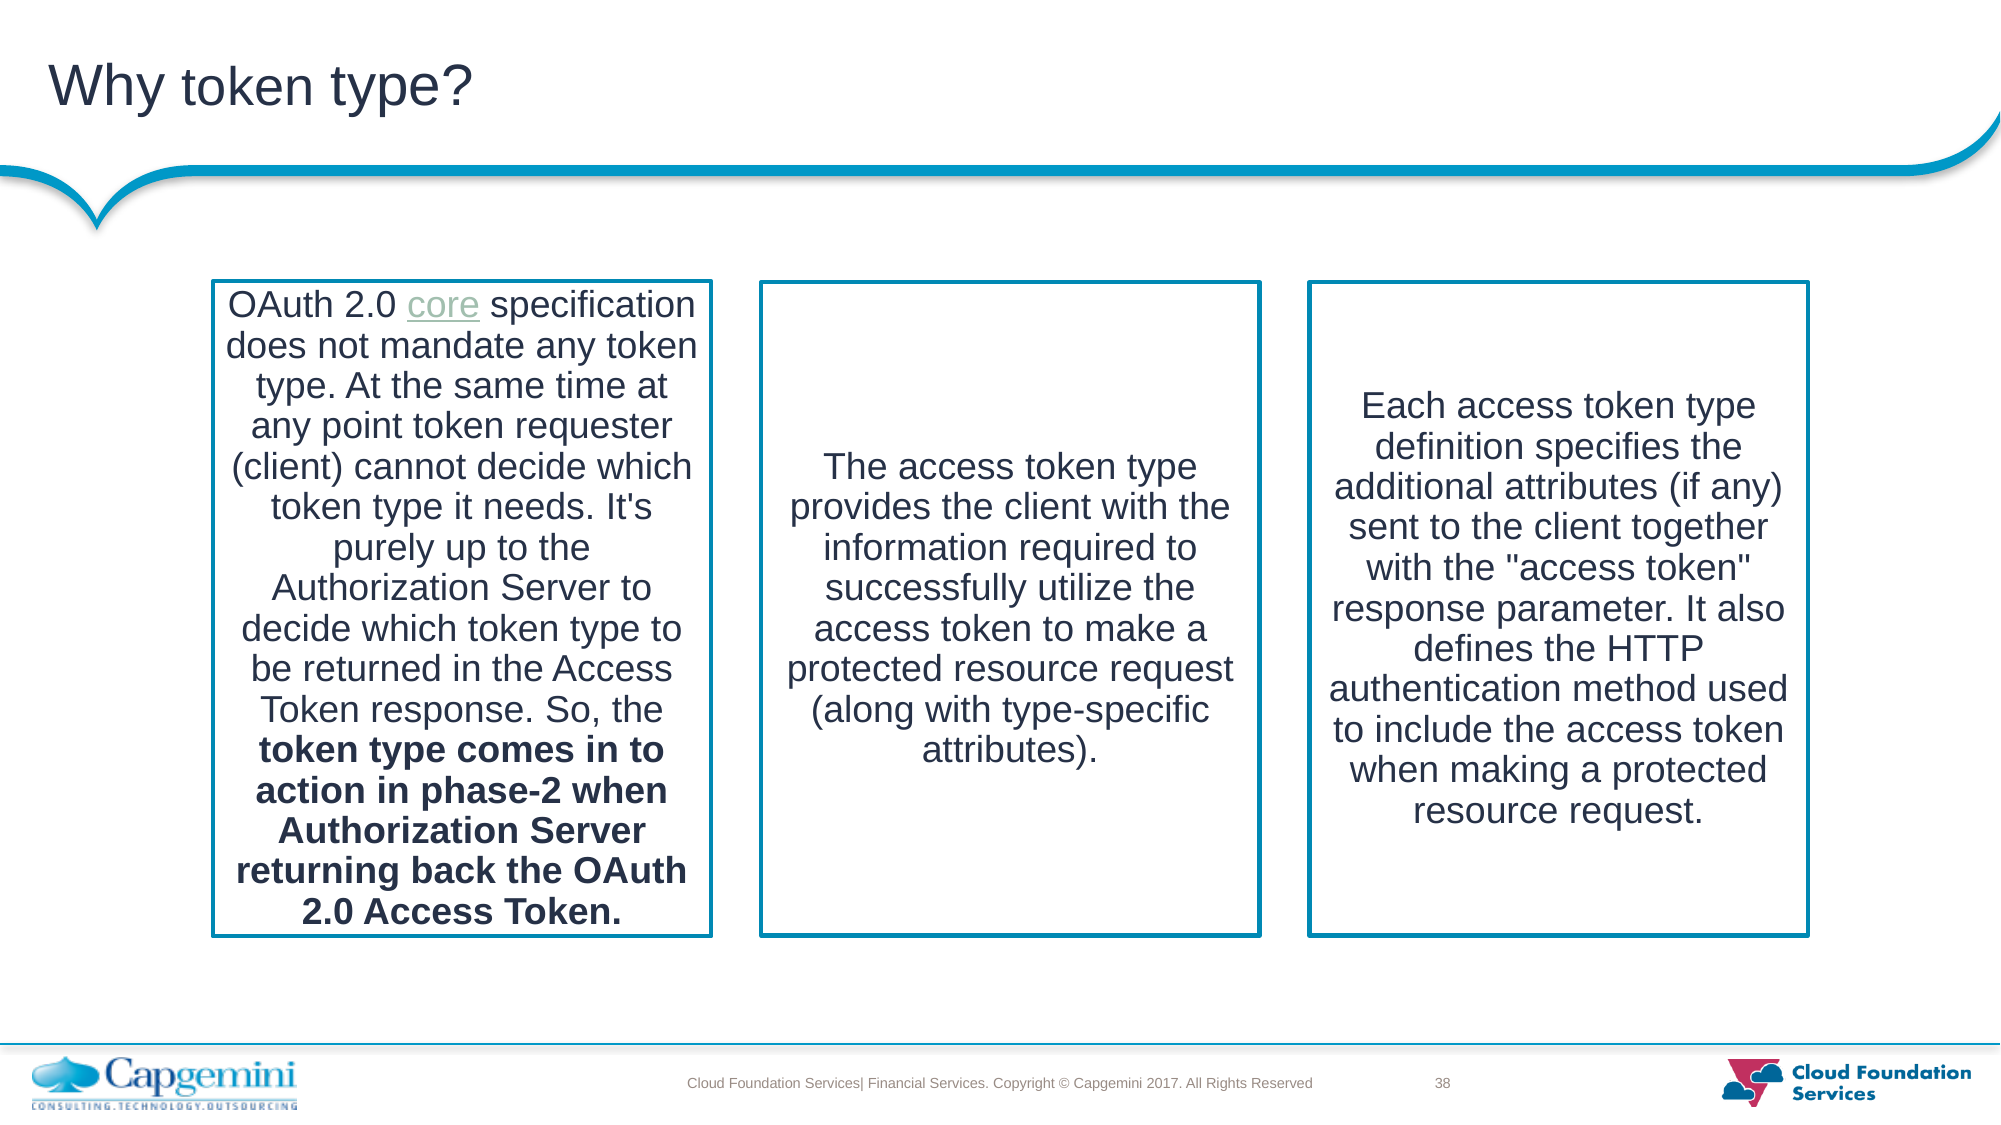

# Why token type?
OAuth 2.0 core specification does not mandate any token type. At the same time at any point token requester (client) cannot decide which token type it needs. It's purely up to the Authorization Server to decide which token type to be returned in the Access Token response. So, the token type comes in to action in phase-2 when Authorization Server returning back the OAuth 2.0 Access Token.
The access token type provides the client with the information required to successfully utilize the access token to make a protected resource request (along with type-specific attributes).
Each access token type definition specifies the additional attributes (if any) sent to the client together with the "access token" response parameter. It also defines the HTTP authentication method used to include the access token when making a protected resource request.